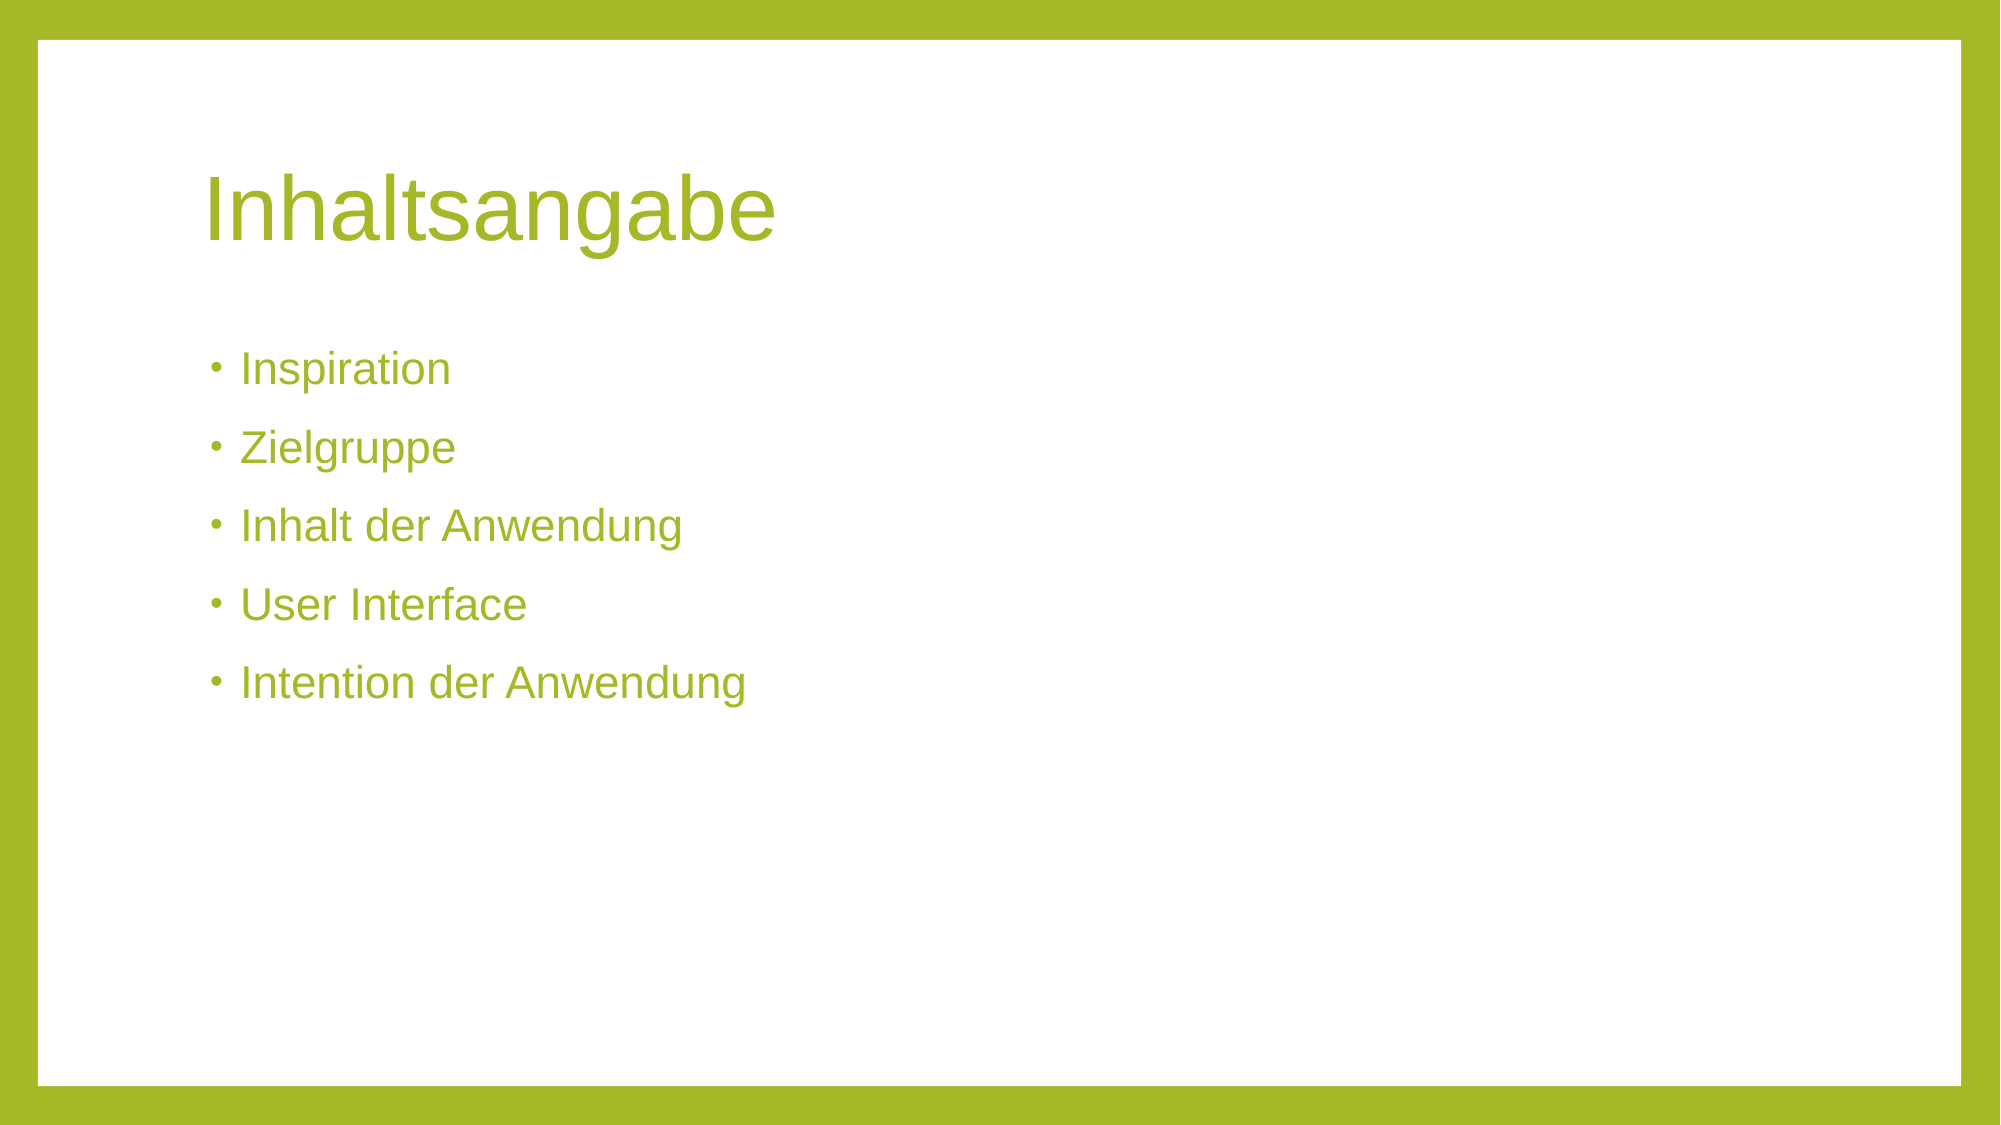

# Inhaltsangabe
Inspiration
Zielgruppe
Inhalt der Anwendung
User Interface
Intention der Anwendung